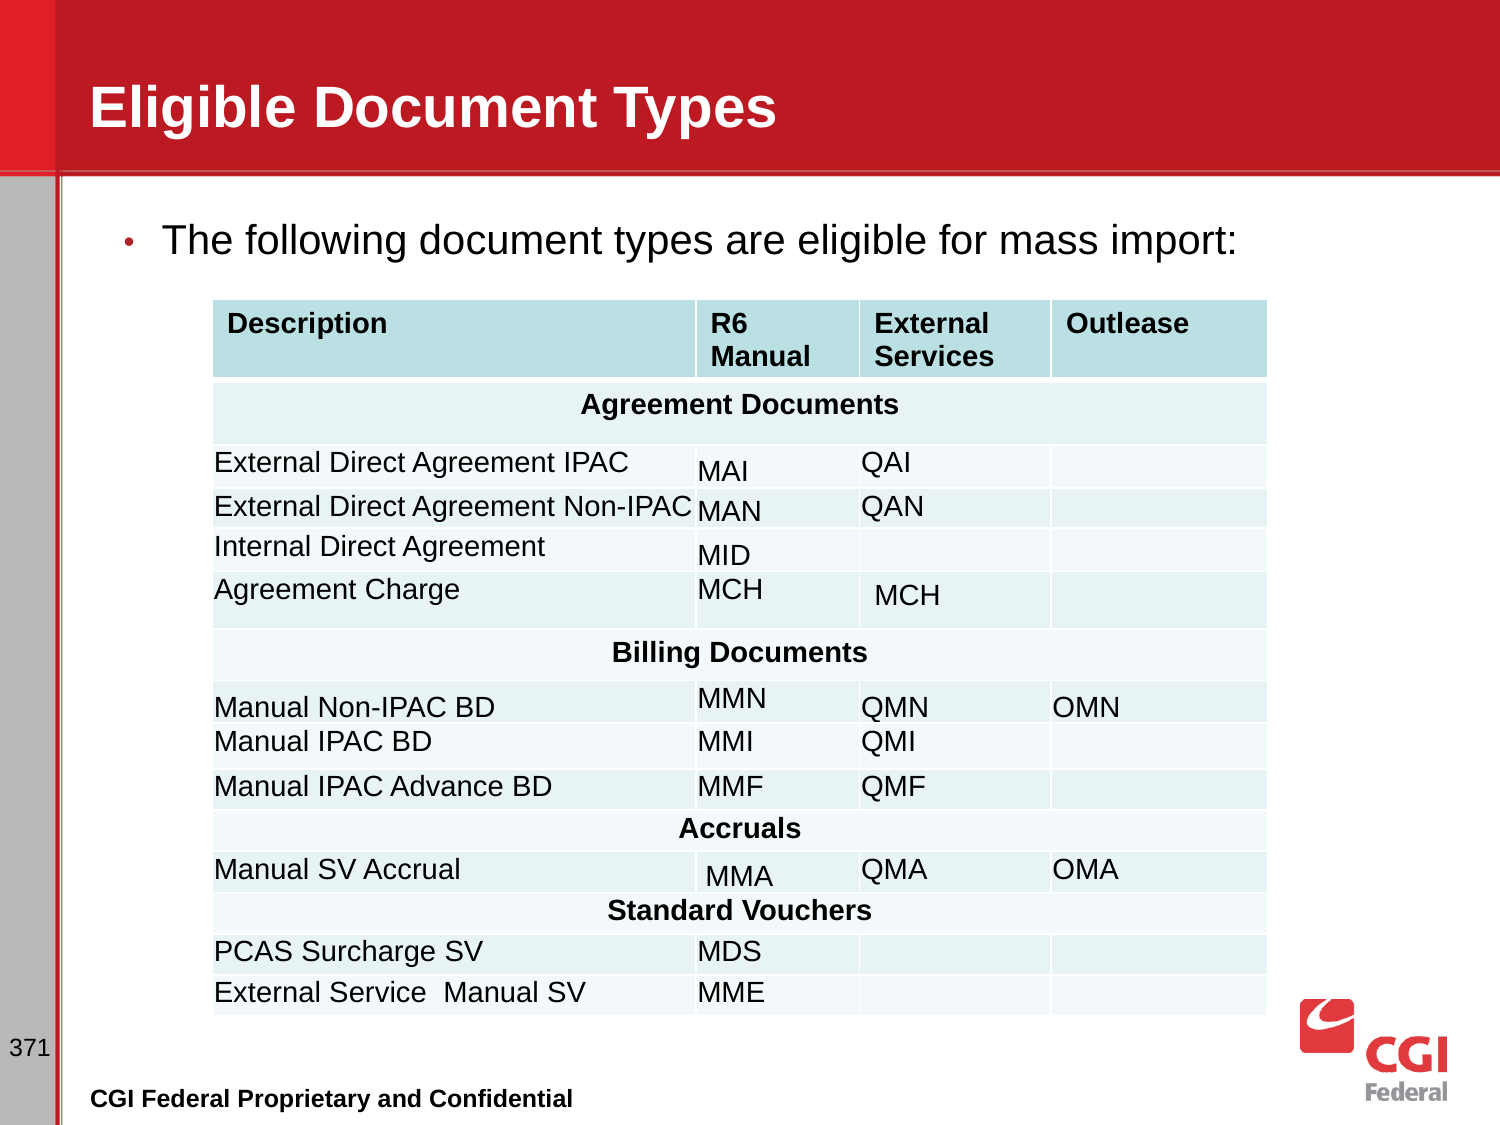

# Eligible Document Types
The following document types are eligible for mass import:
| Description | R6 Manual | External Services | Outlease |
| --- | --- | --- | --- |
| Agreement Documents |  |  |  |
| External Direct Agreement IPAC | MAI | QAI |  |
| External Direct Agreement Non-IPAC | MAN | QAN |  |
| Internal Direct Agreement | MID |  |  |
| Agreement Charge | MCH | MCH |  |
| Billing Documents |  |  |  |
| Manual Non-IPAC BD | MMN | QMN | OMN |
| Manual IPAC BD | MMI | QMI |  |
| Manual IPAC Advance BD | MMF | QMF |  |
| Accruals |  |  |  |
| Manual SV Accrual | MMA | QMA | OMA |
| Standard Vouchers |  |  |  |
| PCAS Surcharge SV | MDS |  |  |
| External Service Manual SV | MME |  |  |
371
CGI Federal Proprietary and Confidential